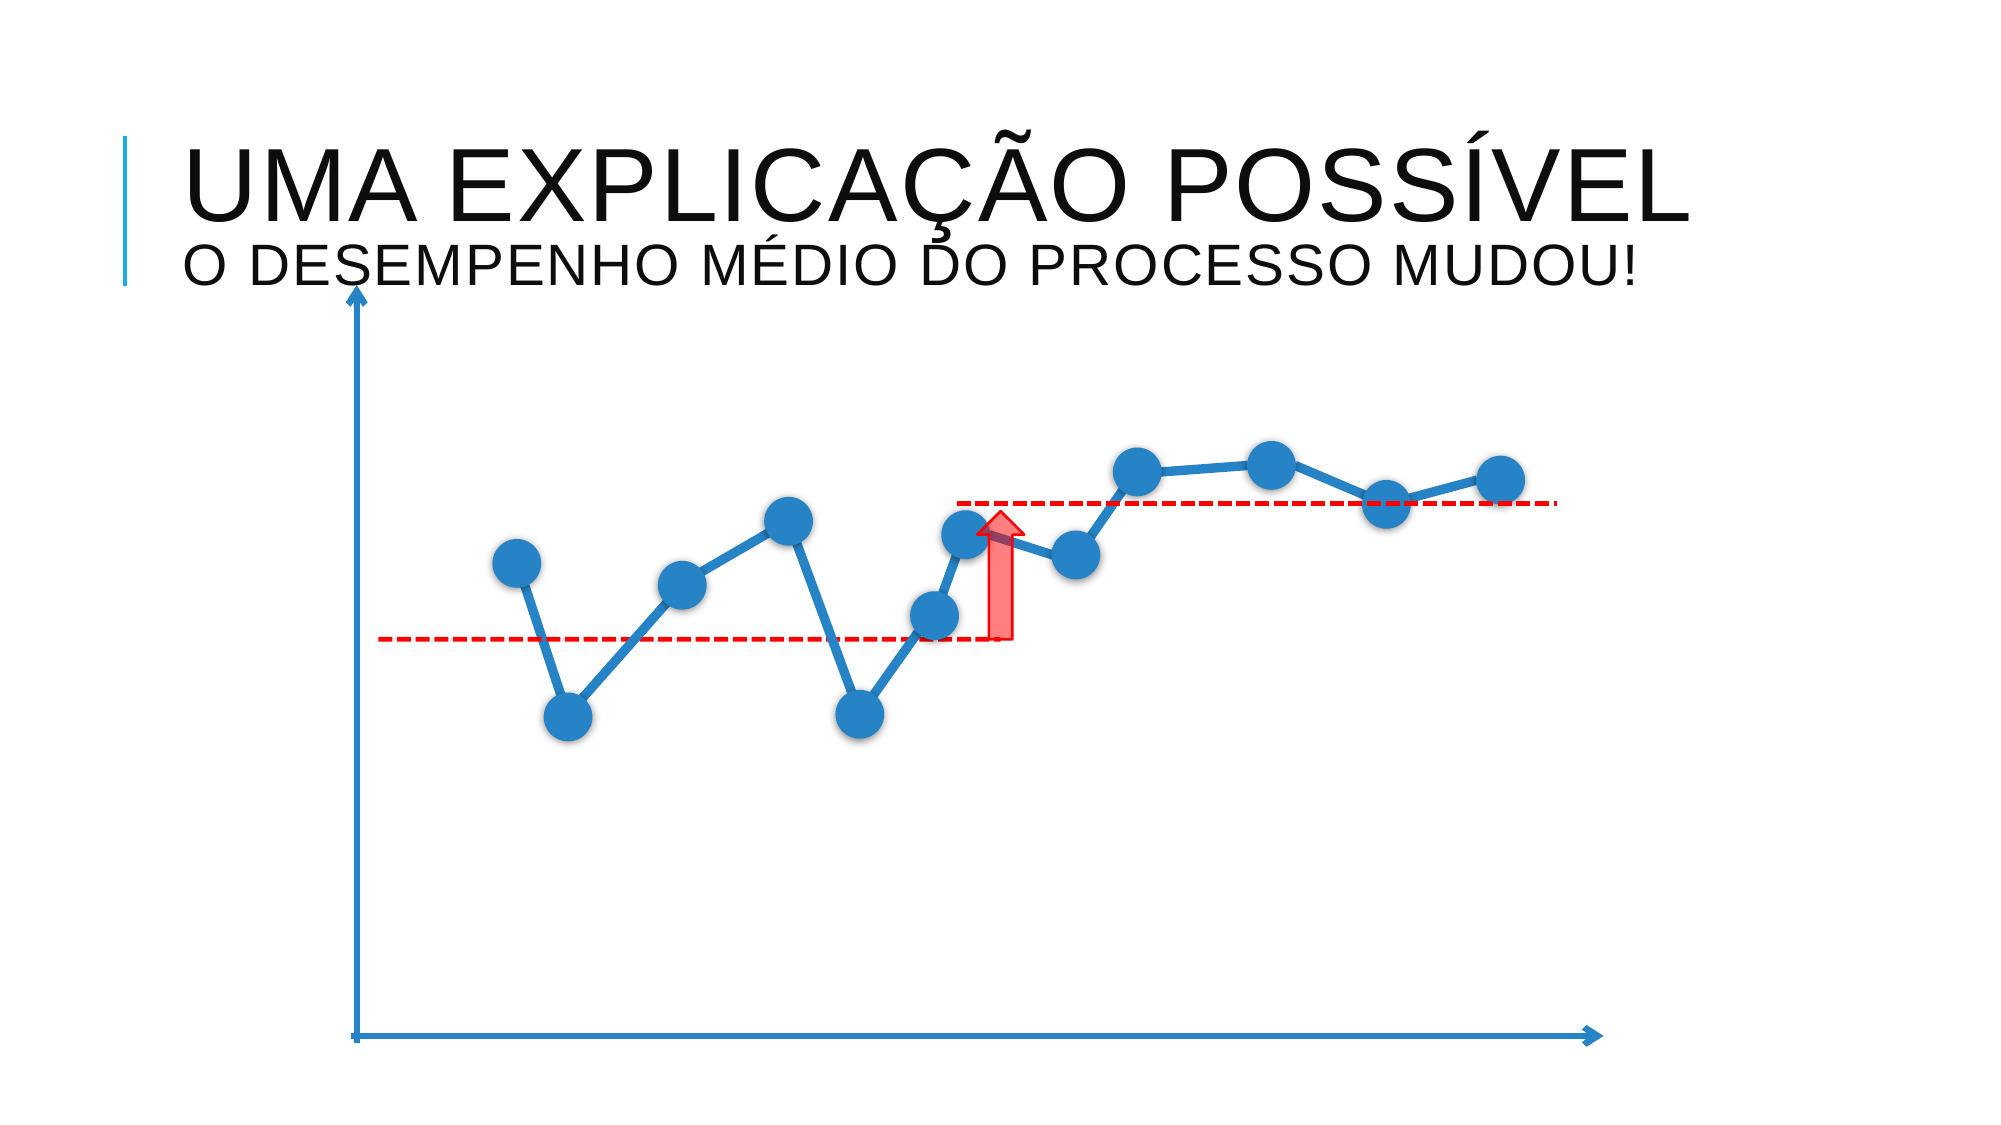

# Uma explicação possível O desempenho médio do processo mudou!